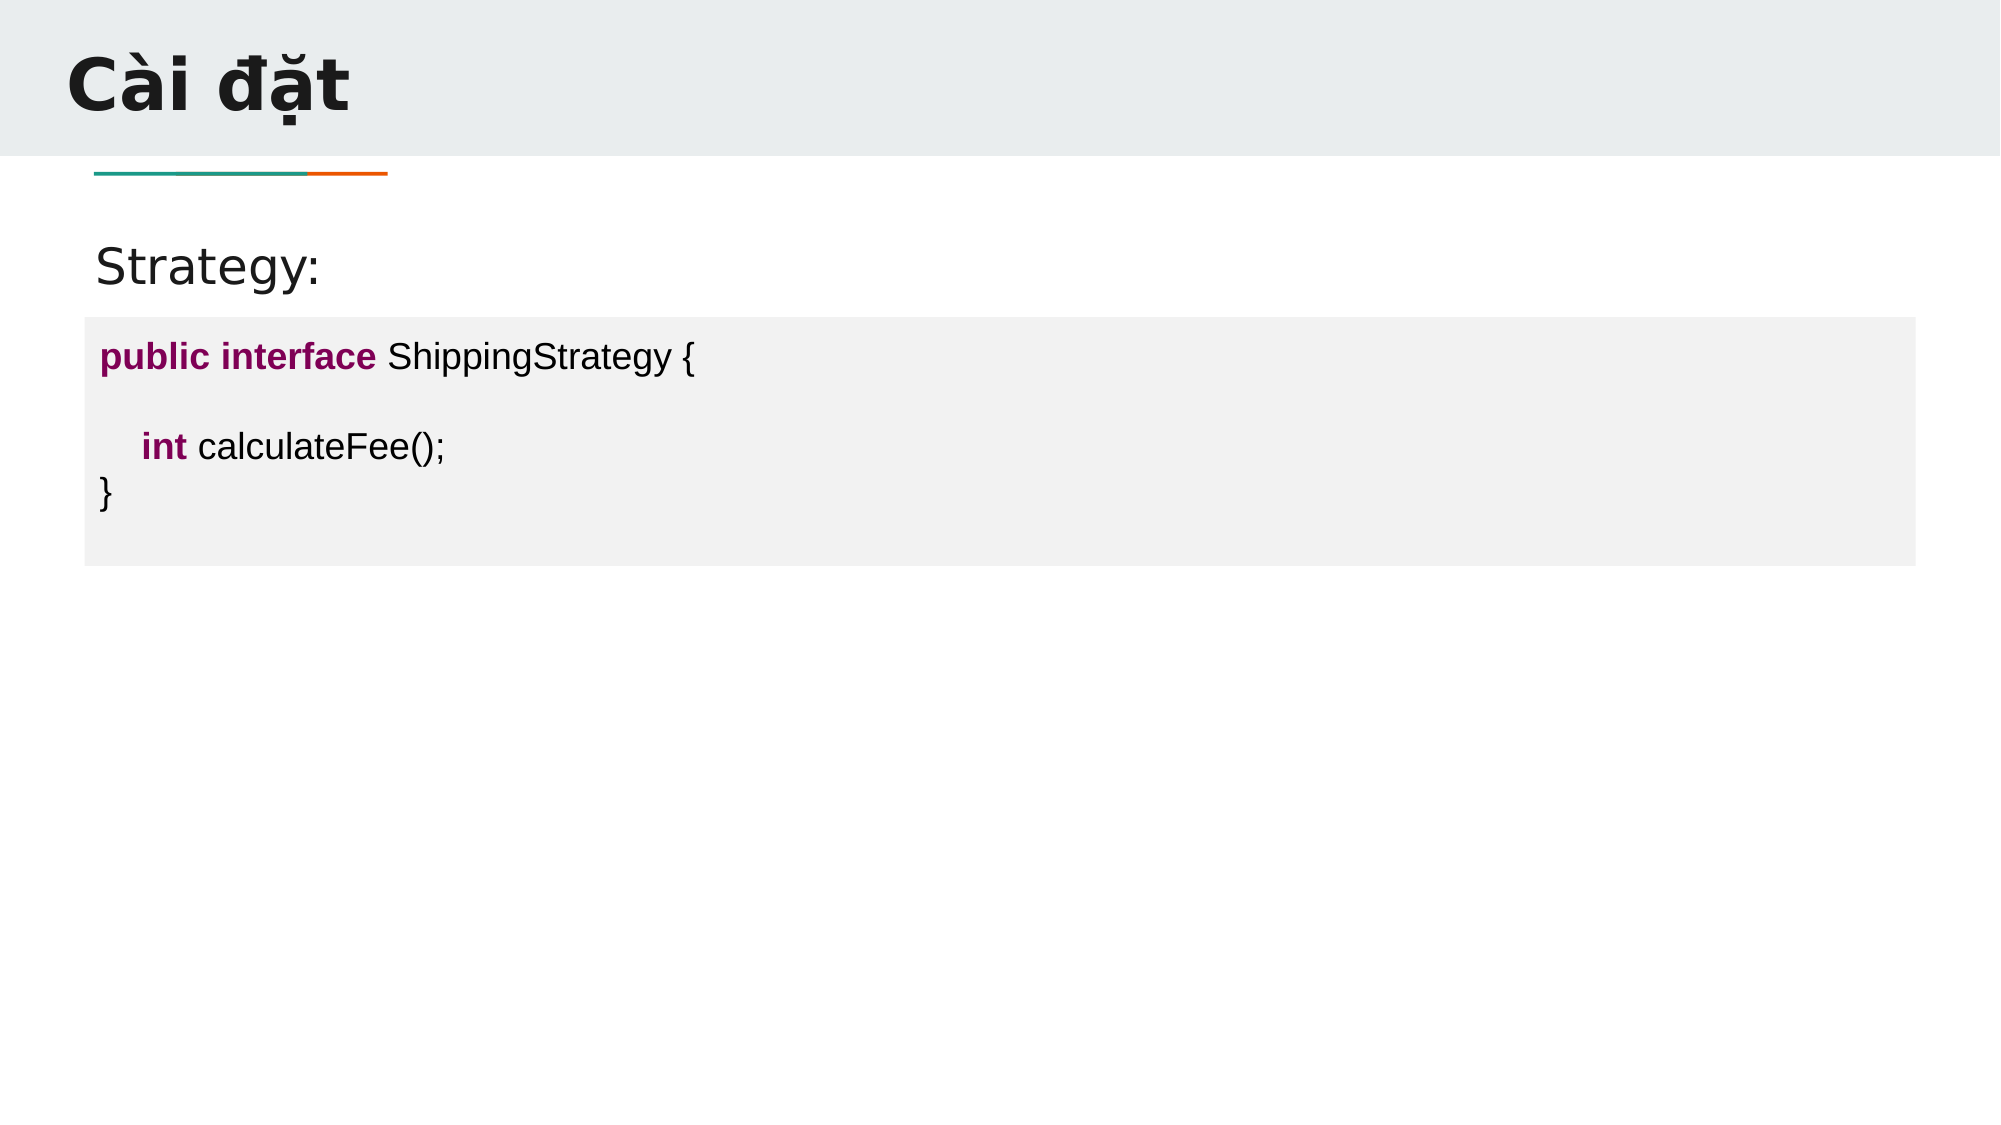

# Cài đặt
Strategy:
public interface ShippingStrategy {

    int calculateFee();
}